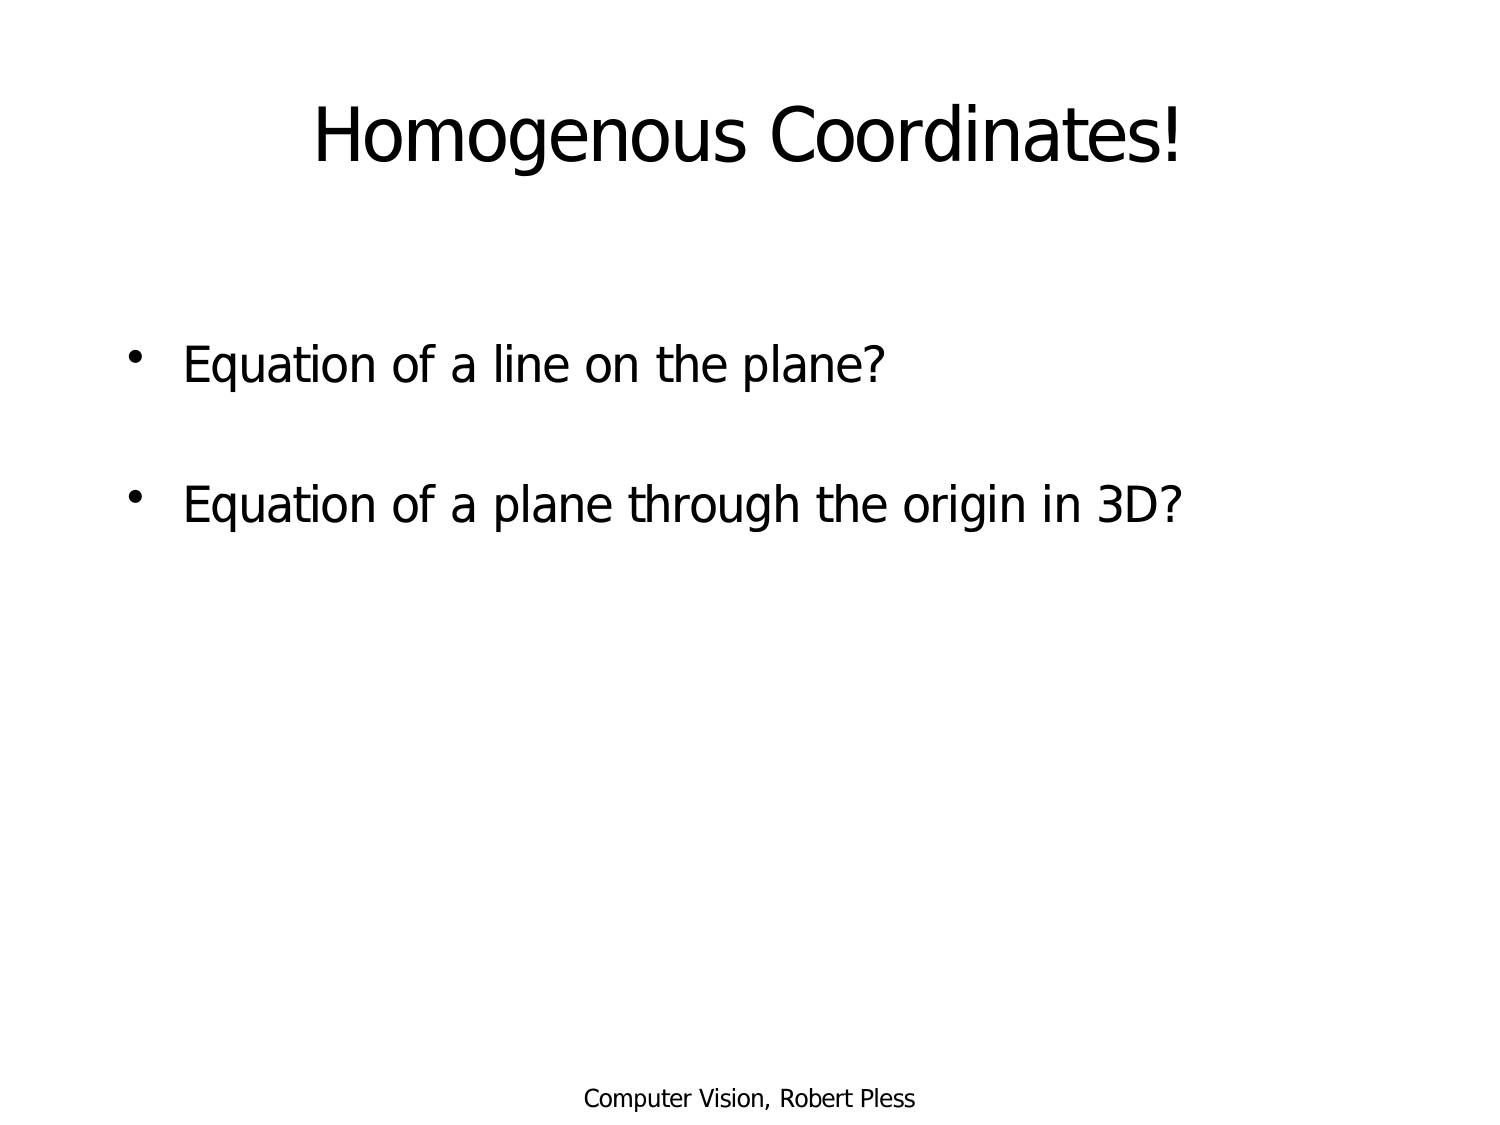

# Homogenous Coordinates!
Equation of a line on the plane?

Equation of a plane through the origin in 3D?
Computer Vision, Robert Pless